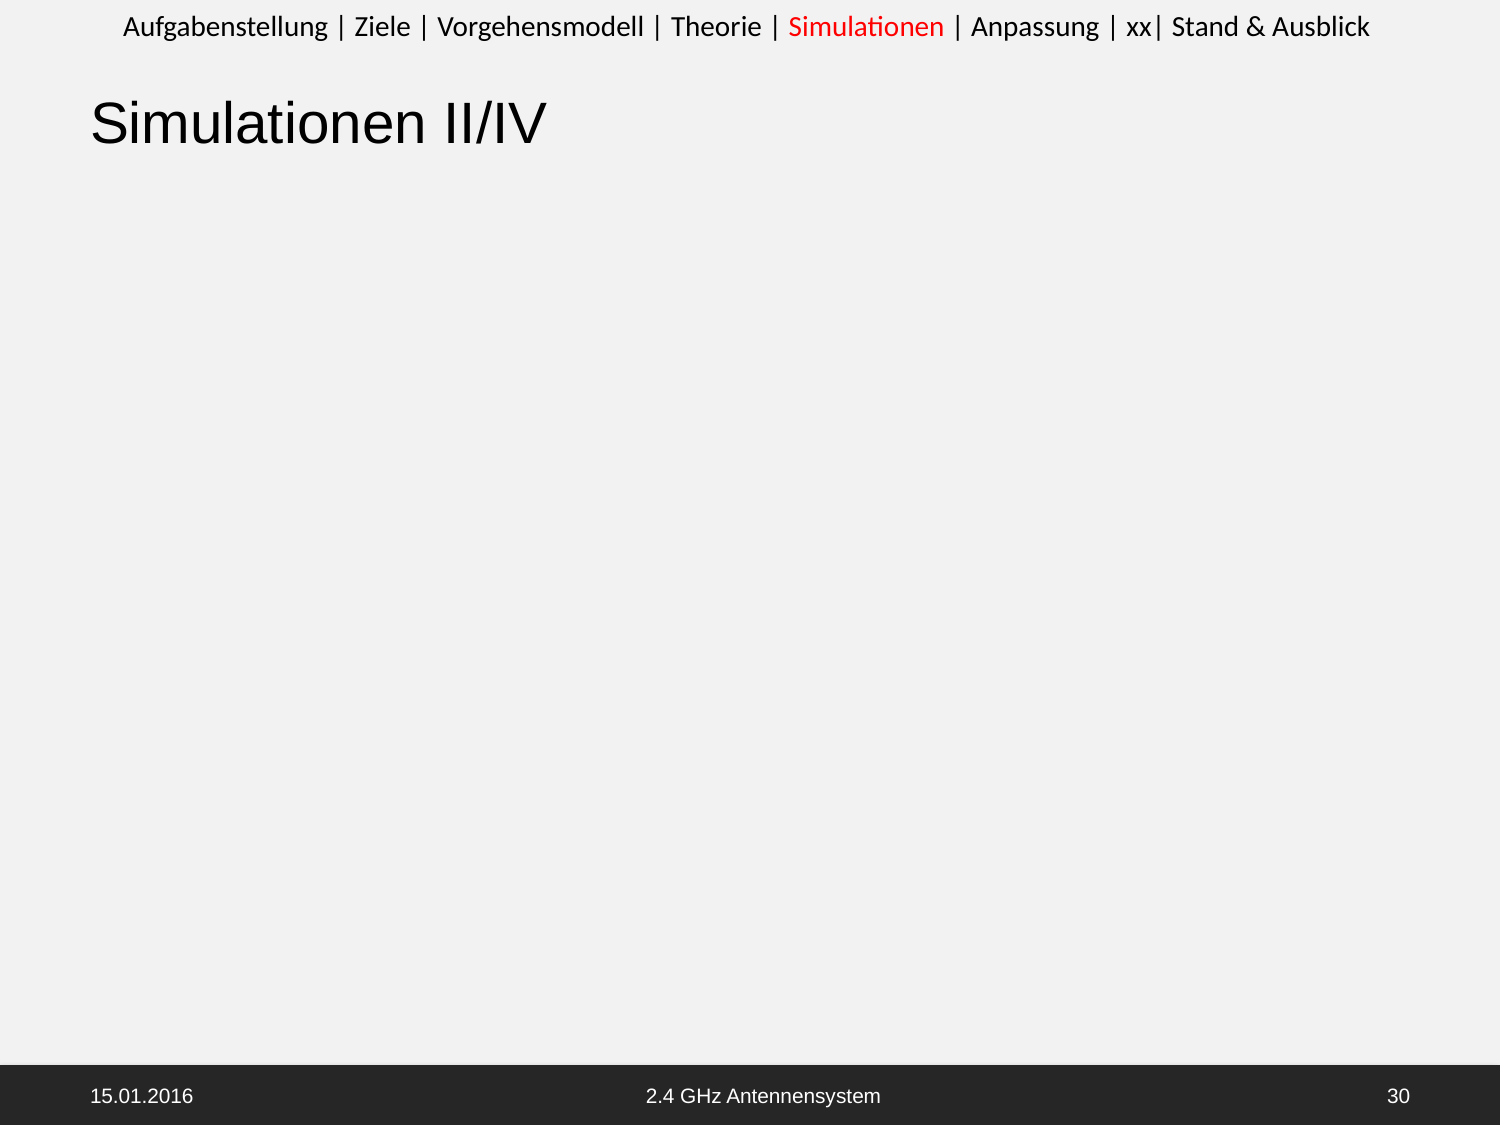

Aufgabenstellung | Ziele | Vorgehensmodell | Theorie | Simulationen | Anpassung | xx| Stand & Ausblick
# Simulationen II/IV

15.01.2016
2.4 GHz Antennensystem
30